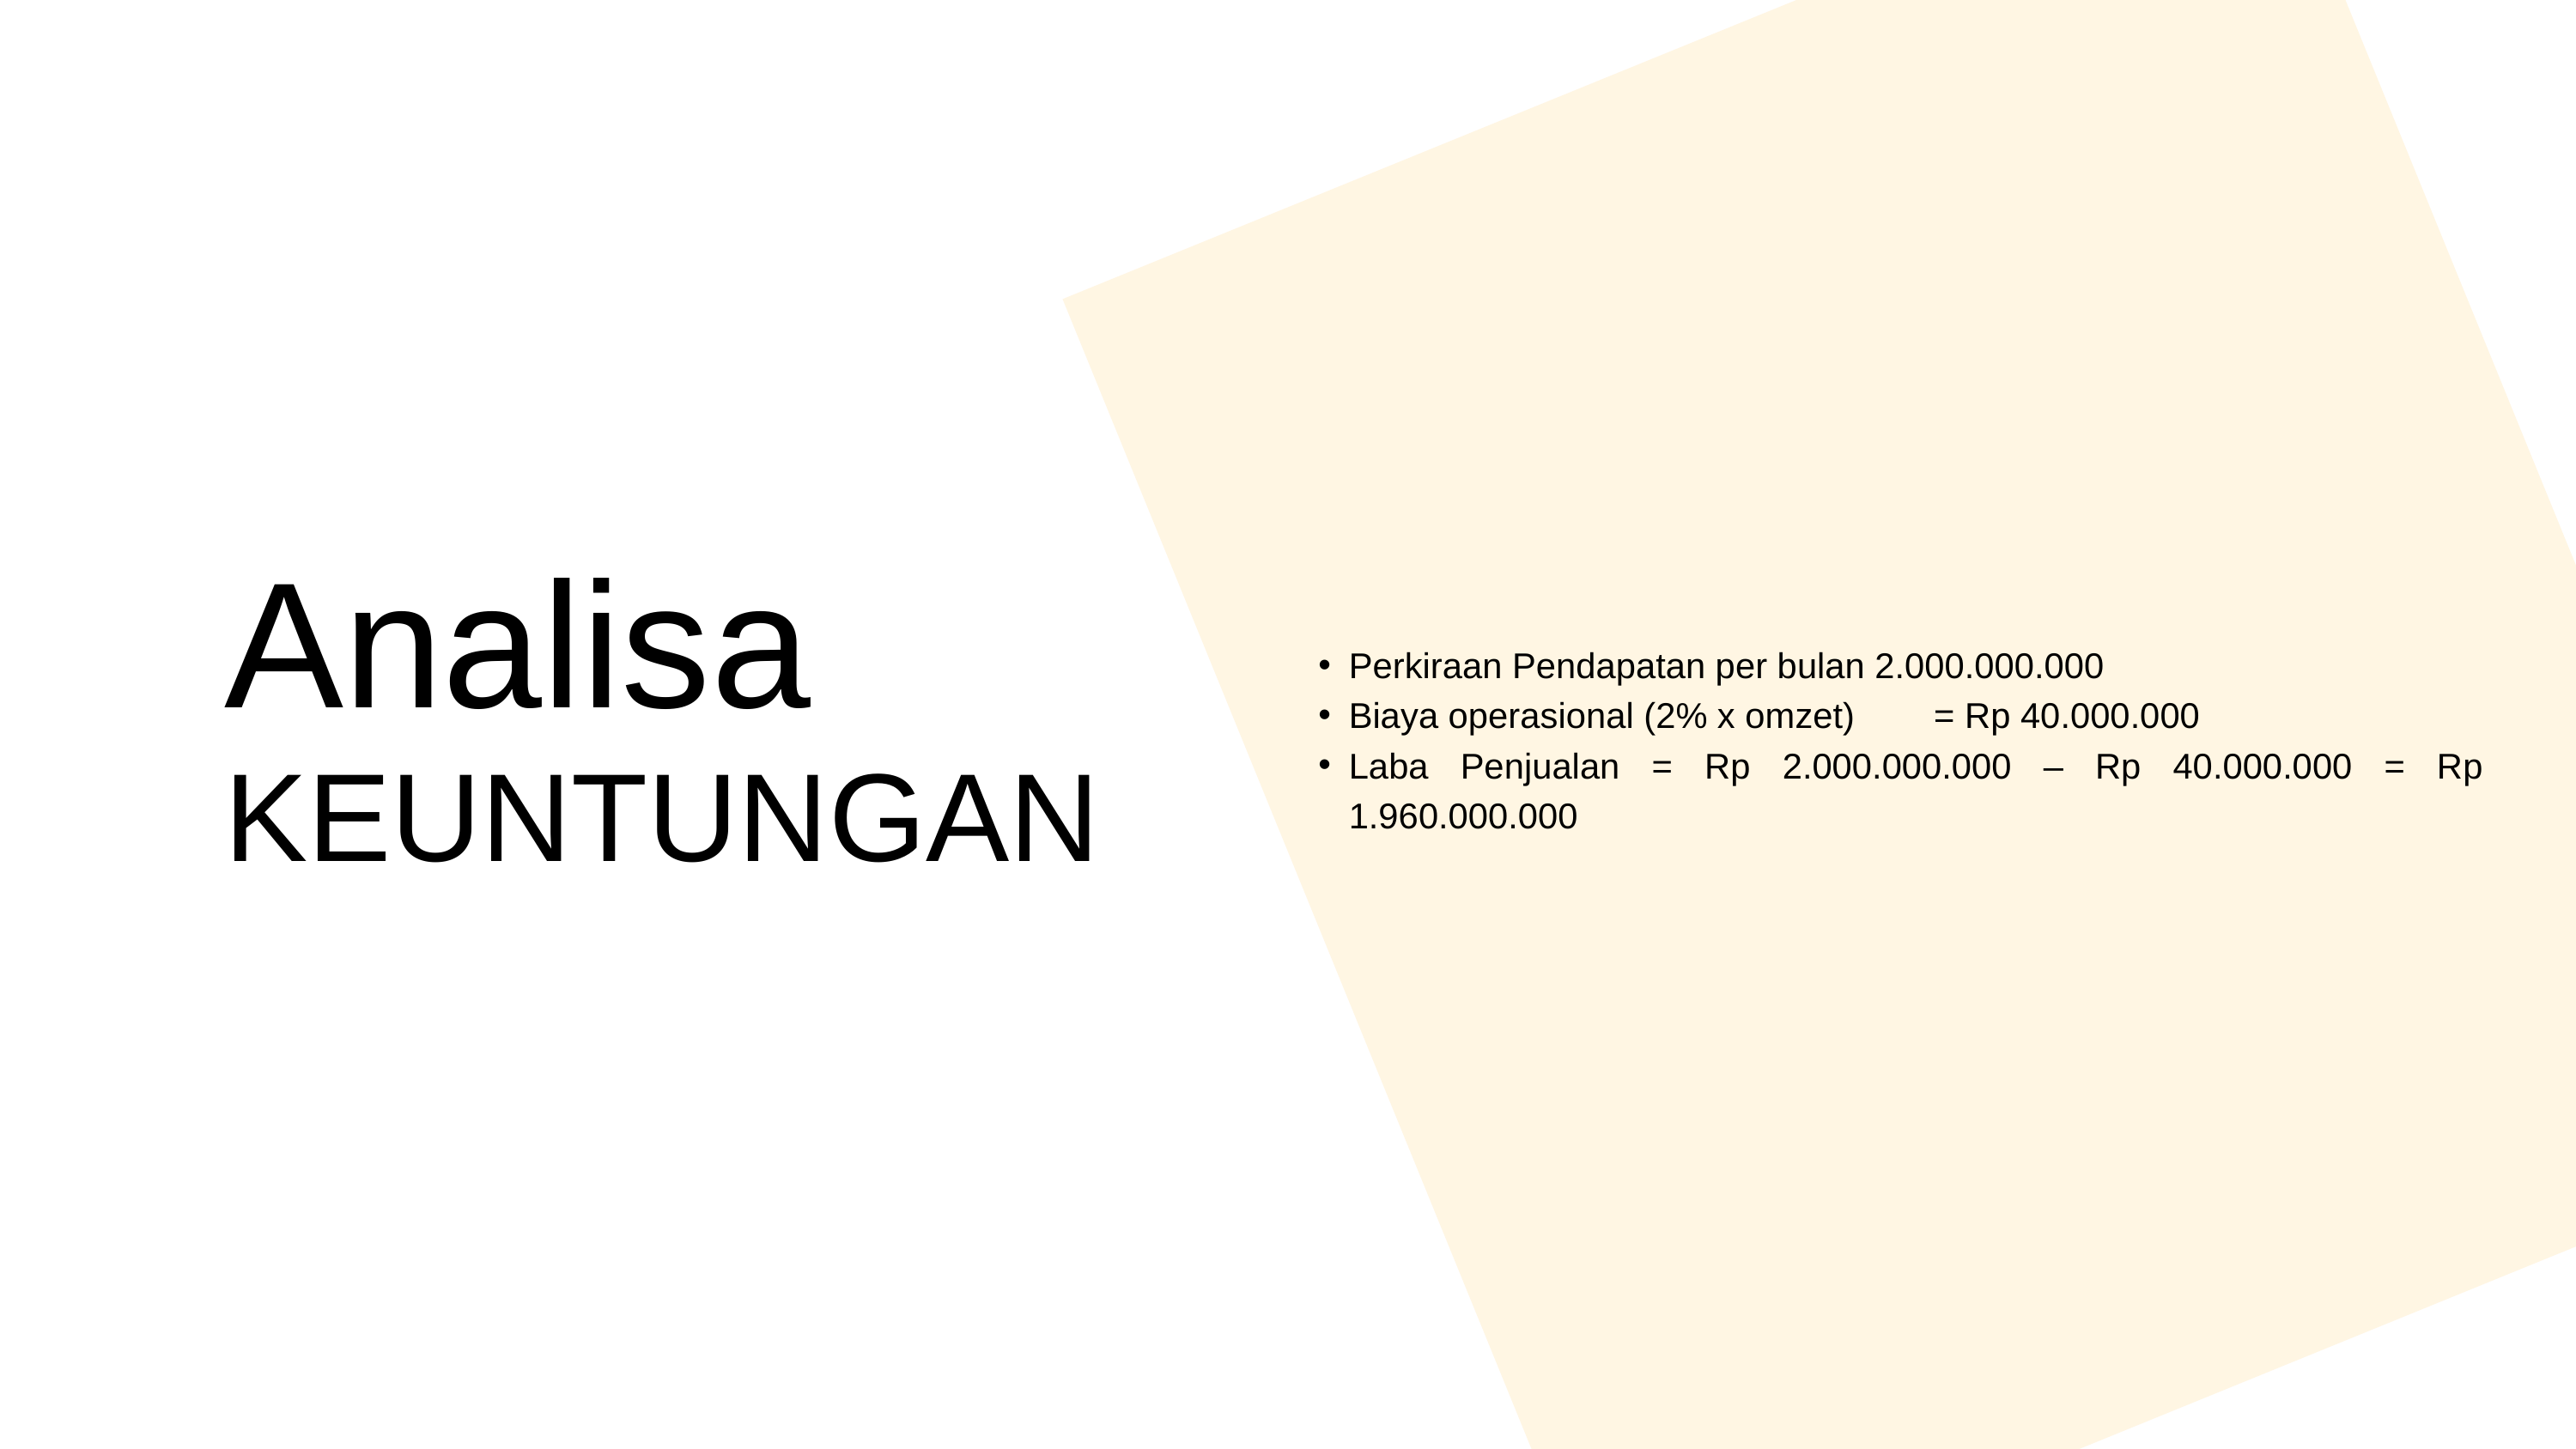

Analisa
Perkiraan Pendapatan per bulan 2.000.000.000
Biaya operasional (2% x omzet)        = Rp 40.000.000
Laba Penjualan = Rp 2.000.000.000 – Rp 40.000.000 = Rp 1.960.000.000
KEUNTUNGAN